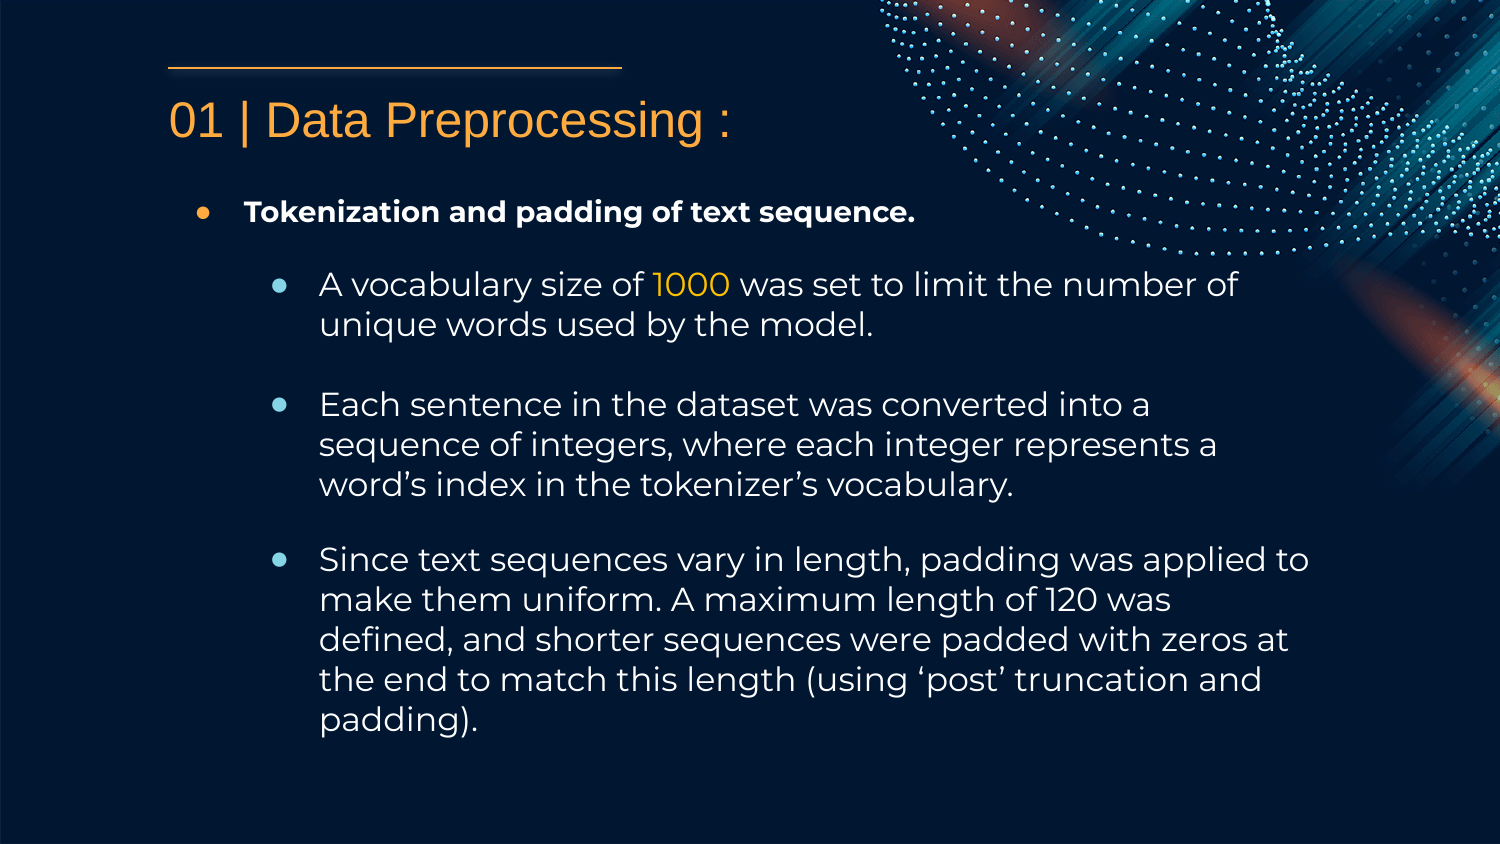

# 01 | Data Preprocessing :

Tokenization and padding of text sequence.

A vocabulary size of 1000 was set to limit the number of unique words used by the model.

Each sentence in the dataset was converted into a sequence of integers, where each integer represents a word’s index in the tokenizer’s vocabulary.

Since text sequences vary in length, padding was applied to make them uniform. A maximum length of 120 was defined, and shorter sequences were padded with zeros at the end to match this length (using ‘post’ truncation and padding).